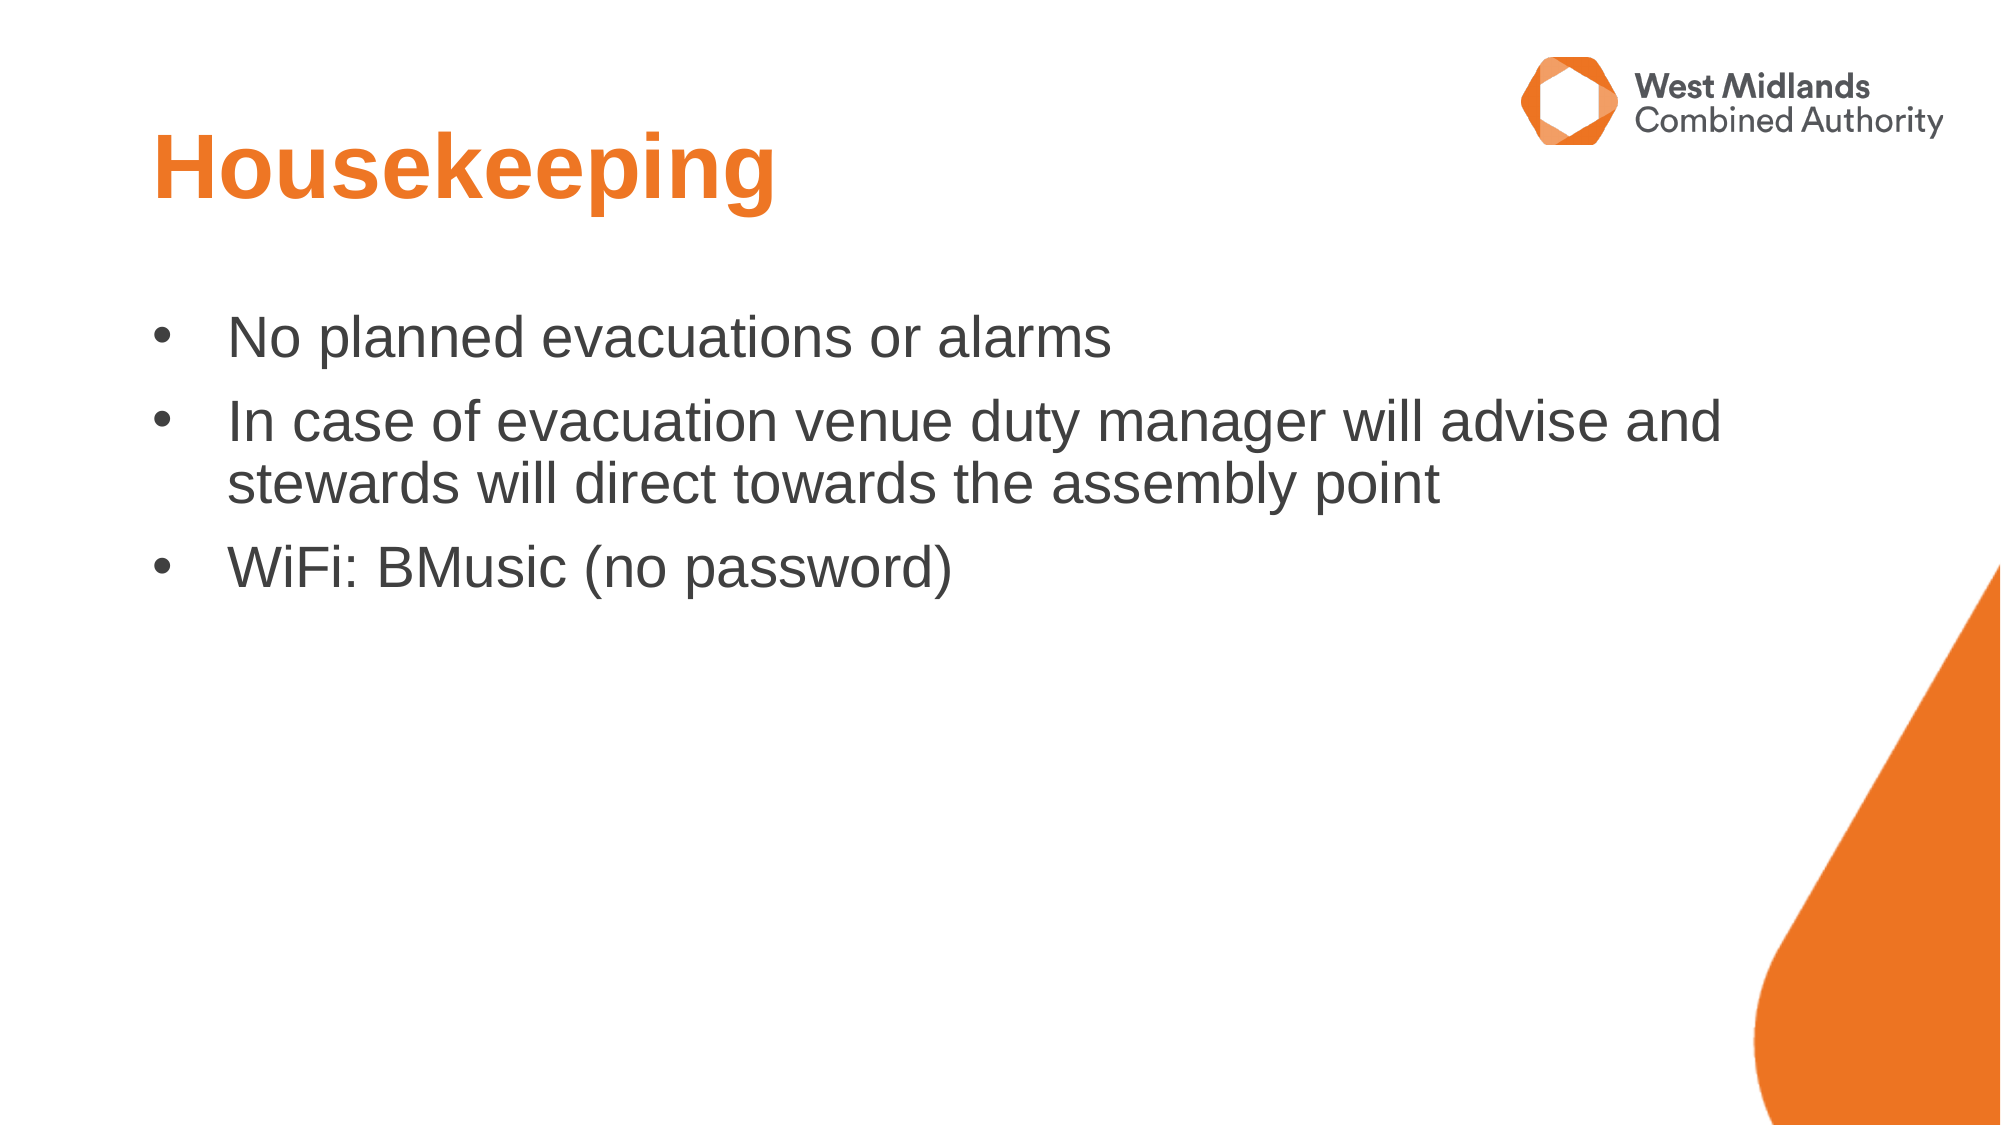

# Housekeeping
No planned evacuations or alarms
In case of evacuation venue duty manager will advise and stewards will direct towards the assembly point
WiFi: BMusic (no password)